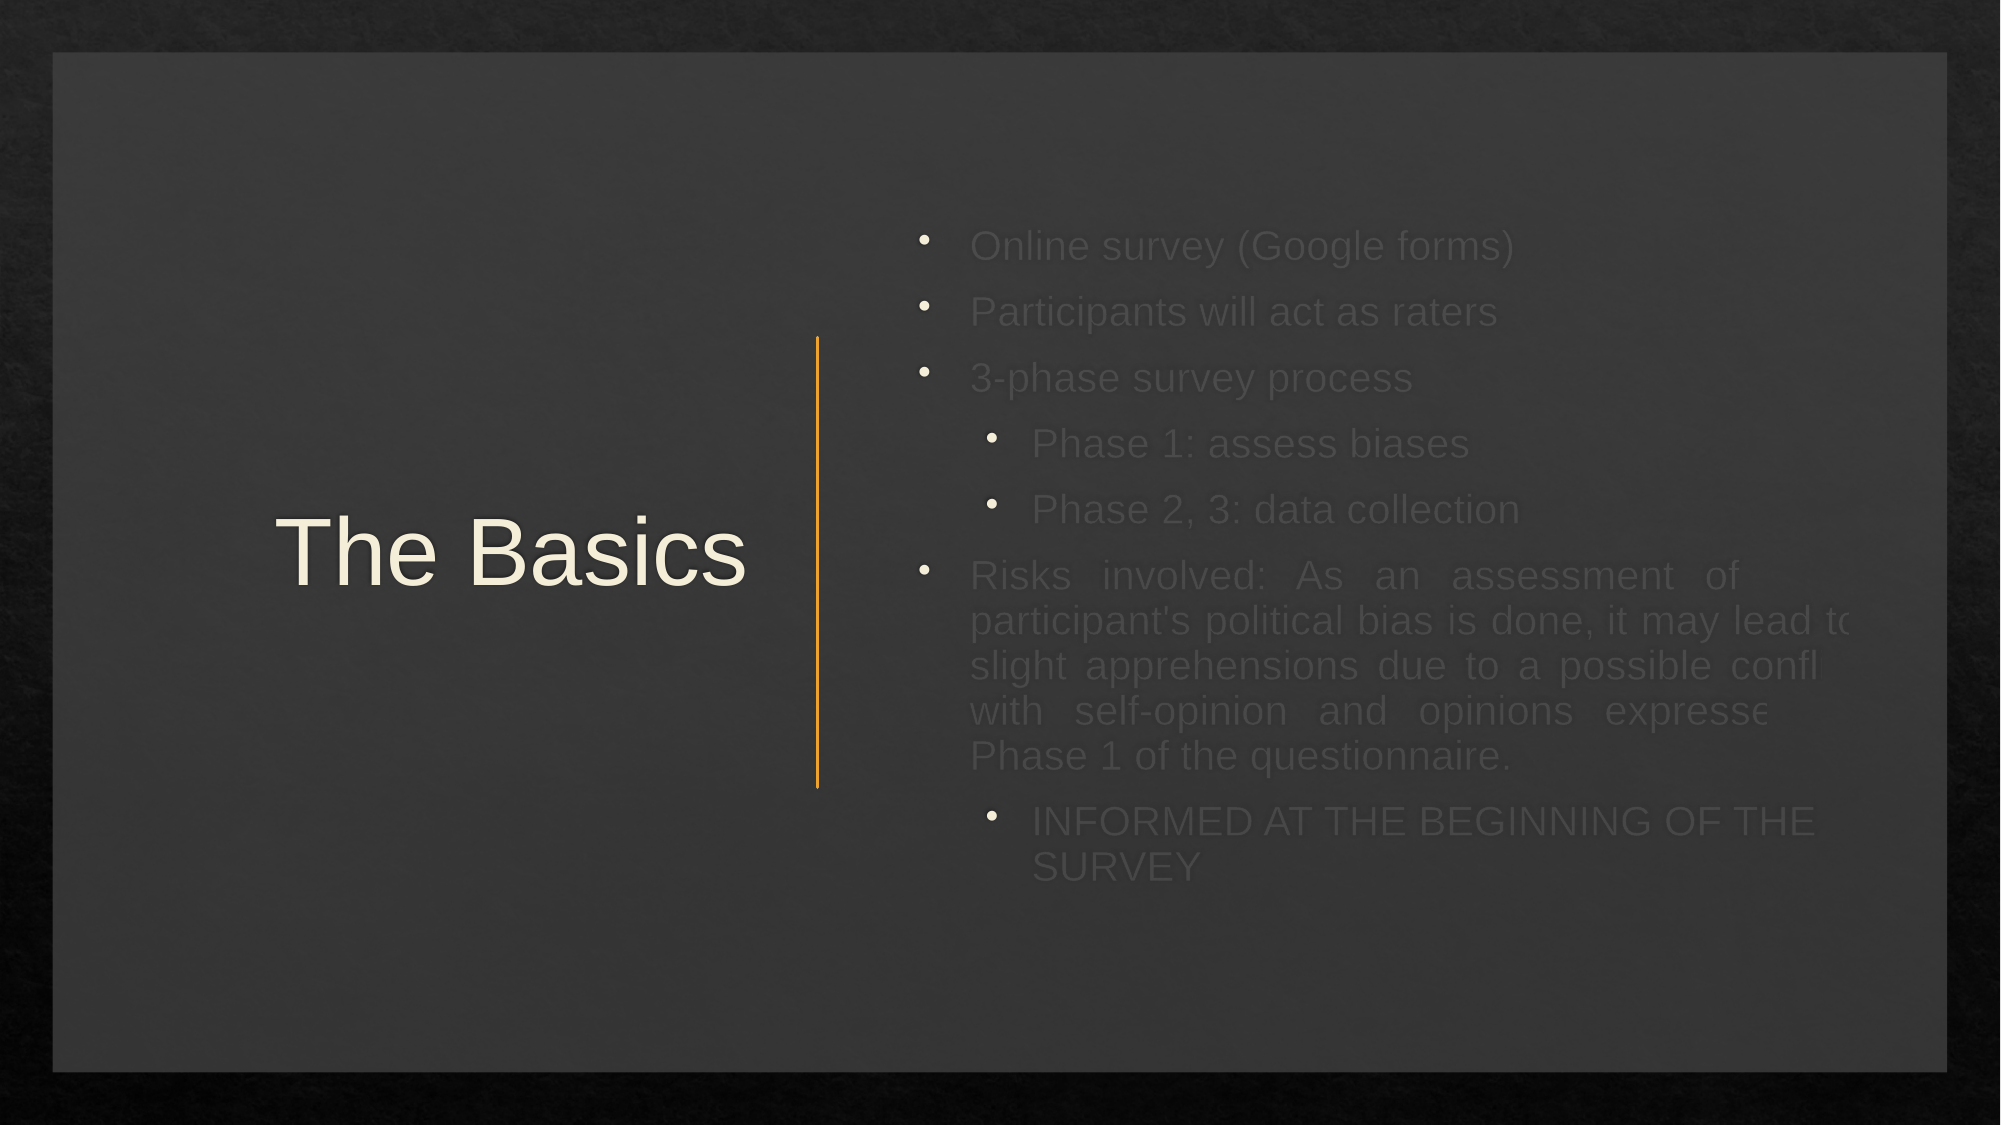

# The Basics
Online survey (Google forms)
Participants will act as raters
3-phase survey process
Phase 1: assess biases
Phase 2, 3: data collection
Risks involved: As an assessment of each participant's political bias is done, it may lead to slight apprehensions due to a possible conflict with self-opinion and opinions expressed in Phase 1 of the questionnaire.
INFORMED AT THE BEGINNING OF THE SURVEY